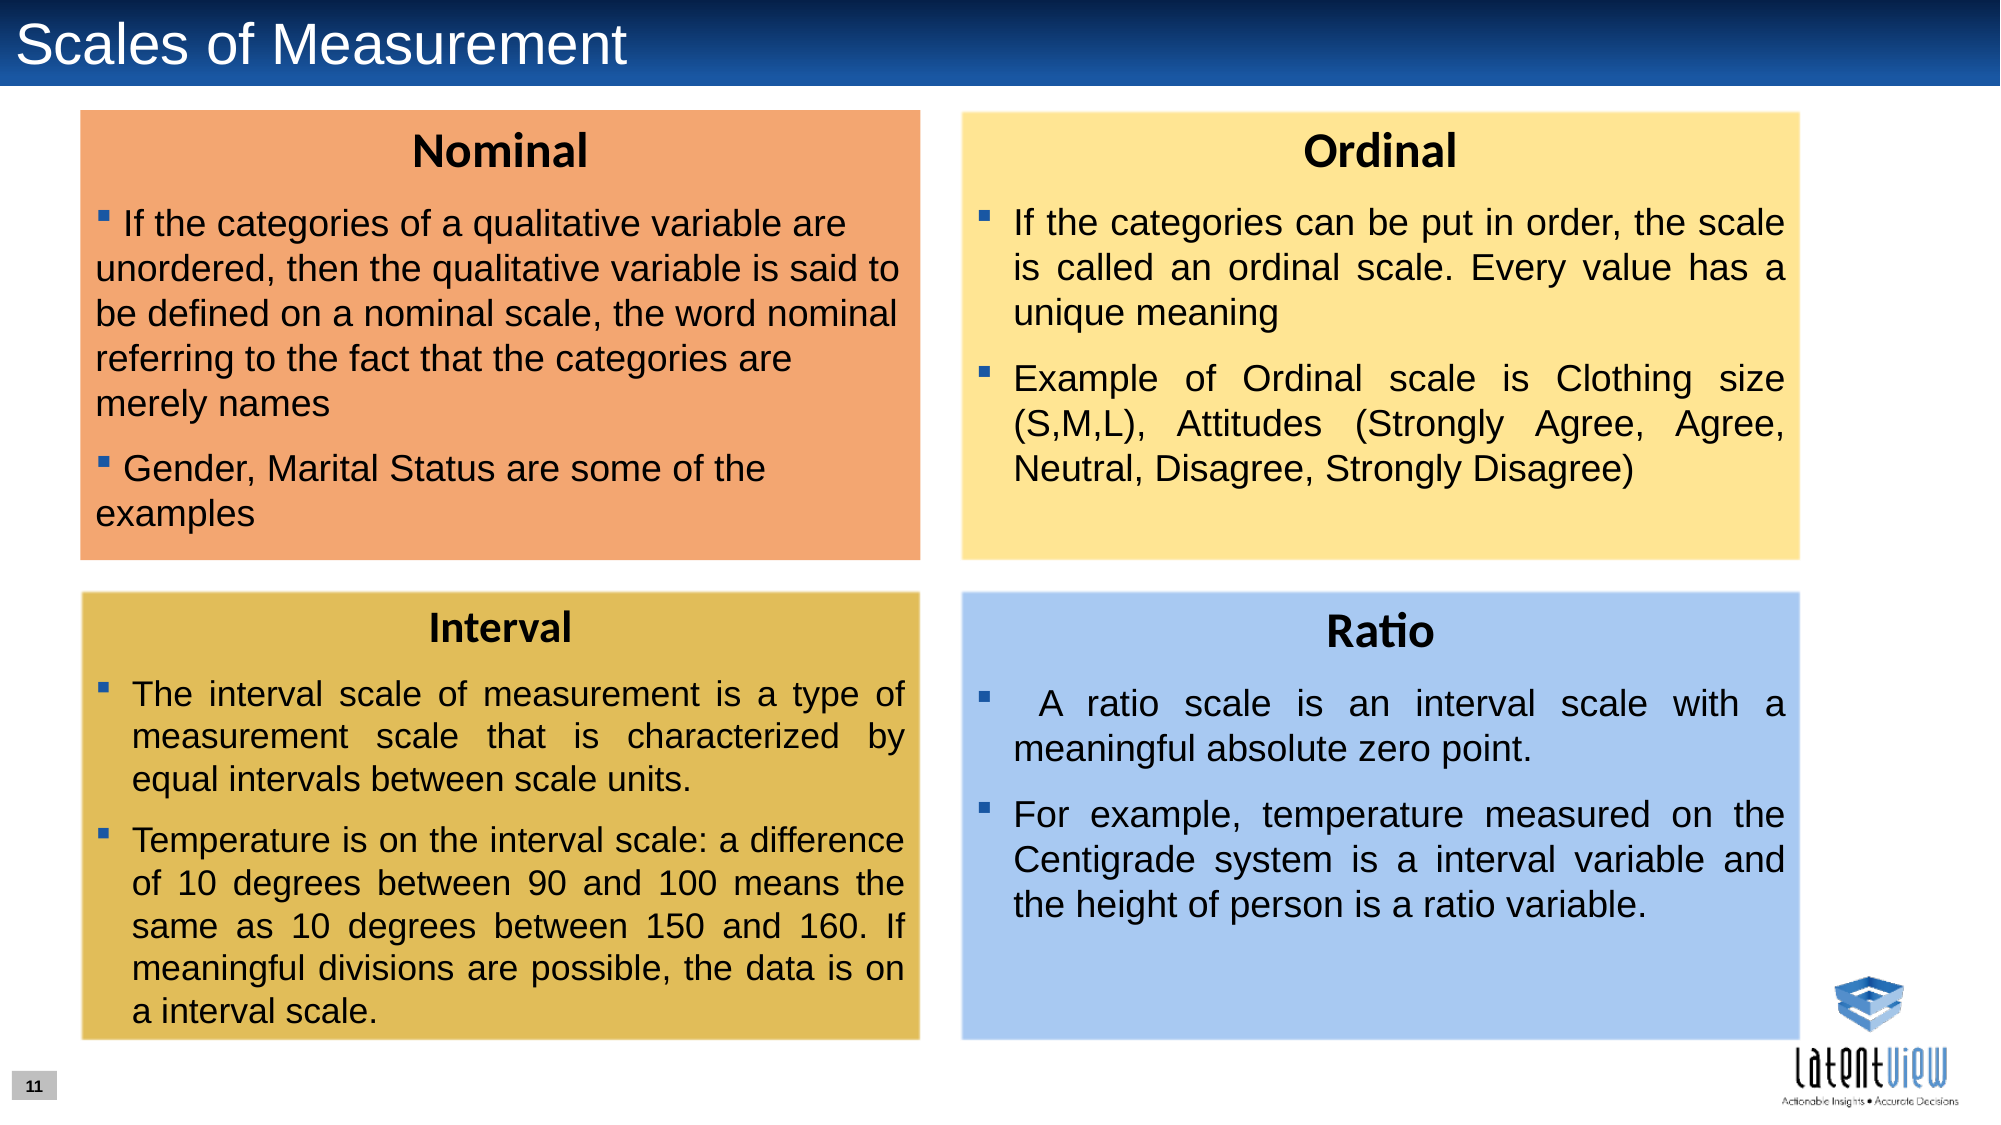

Scales of Measurement
Nominal
 If the categories of a qualitative variable are unordered, then the qualitative variable is said to be deﬁned on a nominal scale, the word nominal referring to the fact that the categories are merely names
 Gender, Marital Status are some of the examples

Ordinal
If the categories can be put in order, the scale is called an ordinal scale. Every value has a unique meaning
Example of Ordinal scale is Clothing size (S,M,L), Attitudes (Strongly Agree, Agree, Neutral, Disagree, Strongly Disagree)

Interval
The interval scale of measurement is a type of measurement scale that is characterized by equal intervals between scale units.
Temperature is on the interval scale: a difference of 10 degrees between 90 and 100 means the same as 10 degrees between 150 and 160. If meaningful divisions are possible, the data is on a interval scale.

Ratio
 A ratio scale is an interval scale with a meaningful absolute zero point.
For example, temperature measured on the Centigrade system is a interval variable and the height of person is a ratio variable.